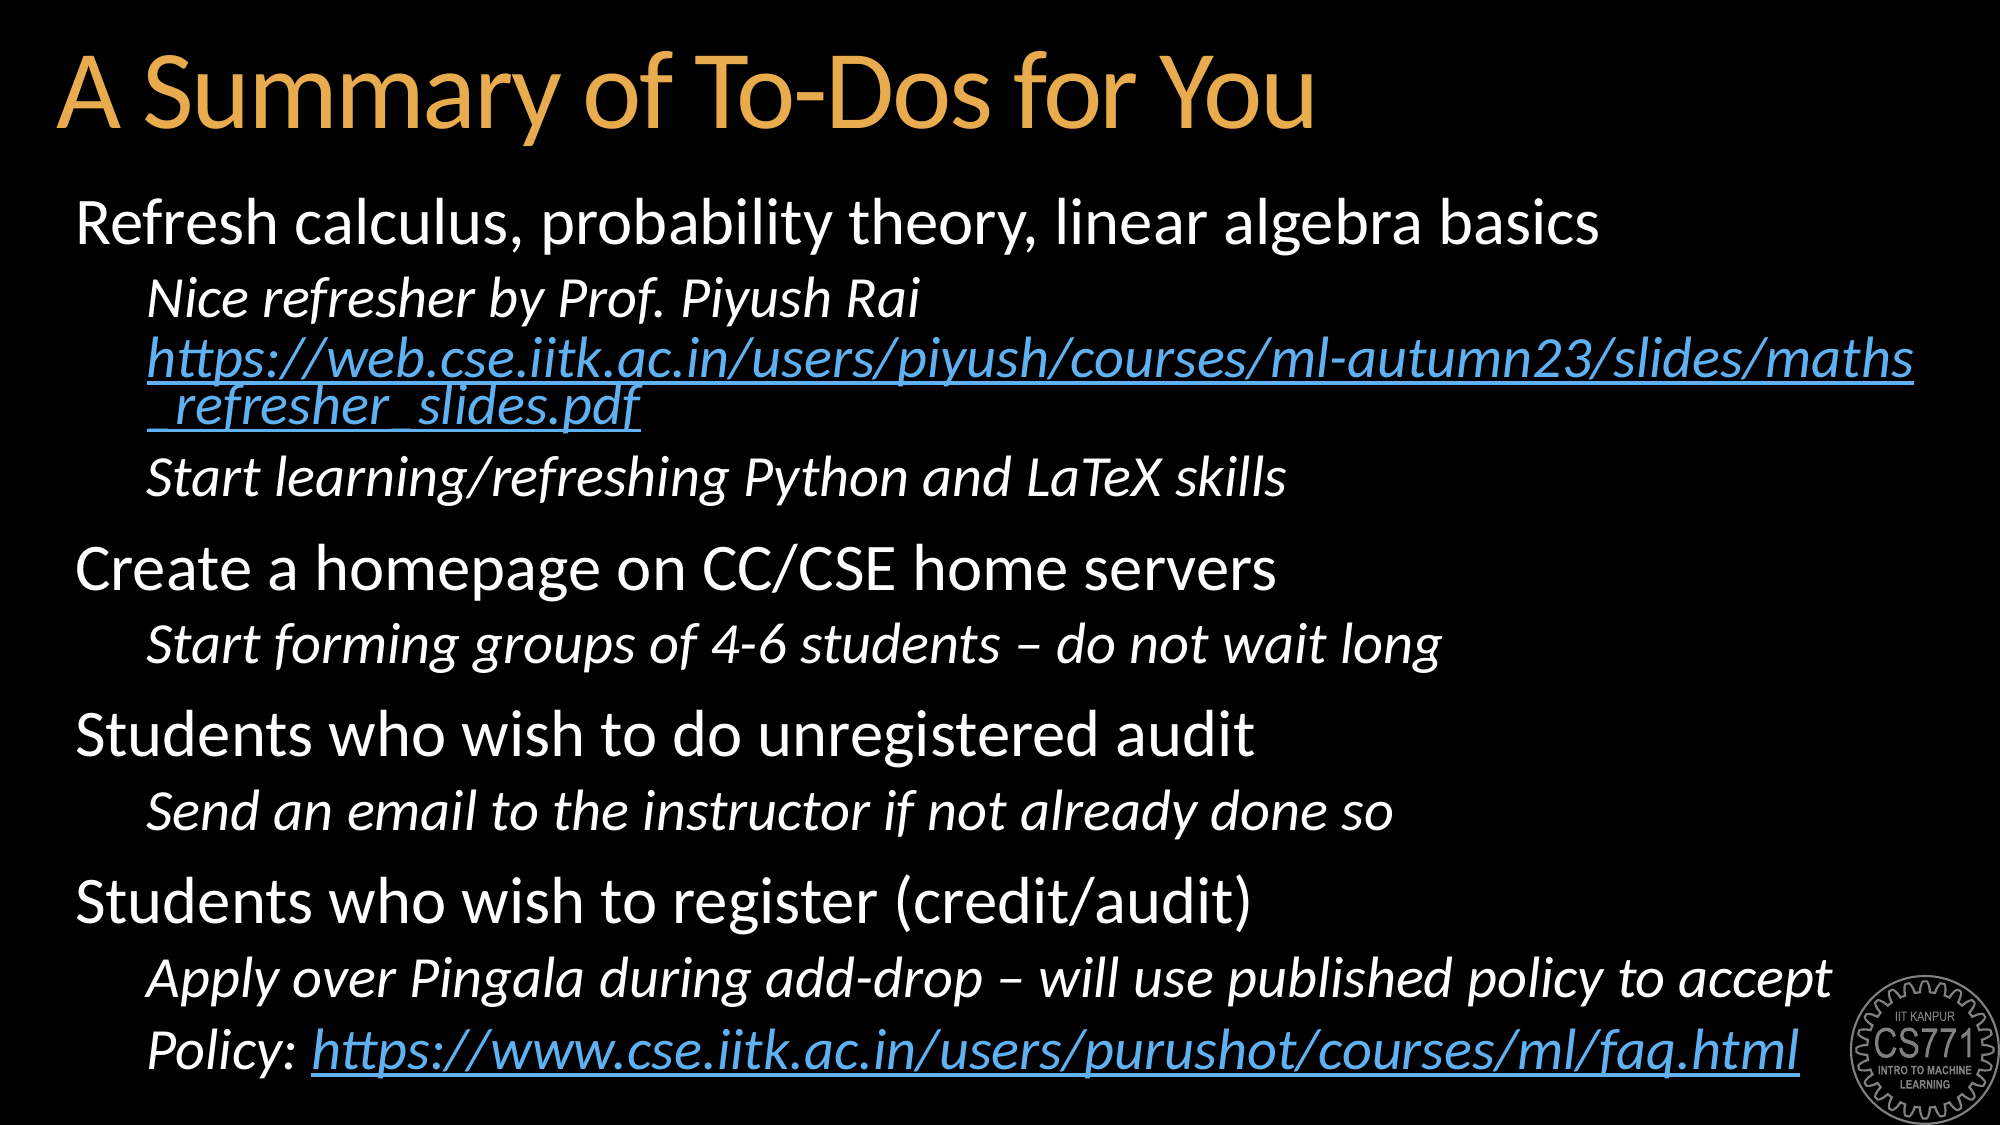

# A Summary of To-Dos for You
Refresh calculus, probability theory, linear algebra basics
Nice refresher by Prof. Piyush Rai https://web.cse.iitk.ac.in/users/piyush/courses/ml-autumn23/slides/maths_refresher_slides.pdf
Start learning/refreshing Python and LaTeX skills
Create a homepage on CC/CSE home servers
Start forming groups of 4-6 students – do not wait long
Students who wish to do unregistered audit
Send an email to the instructor if not already done so
Students who wish to register (credit/audit)
Apply over Pingala during add-drop – will use published policy to accept
Policy: https://www.cse.iitk.ac.in/users/purushot/courses/ml/faq.html